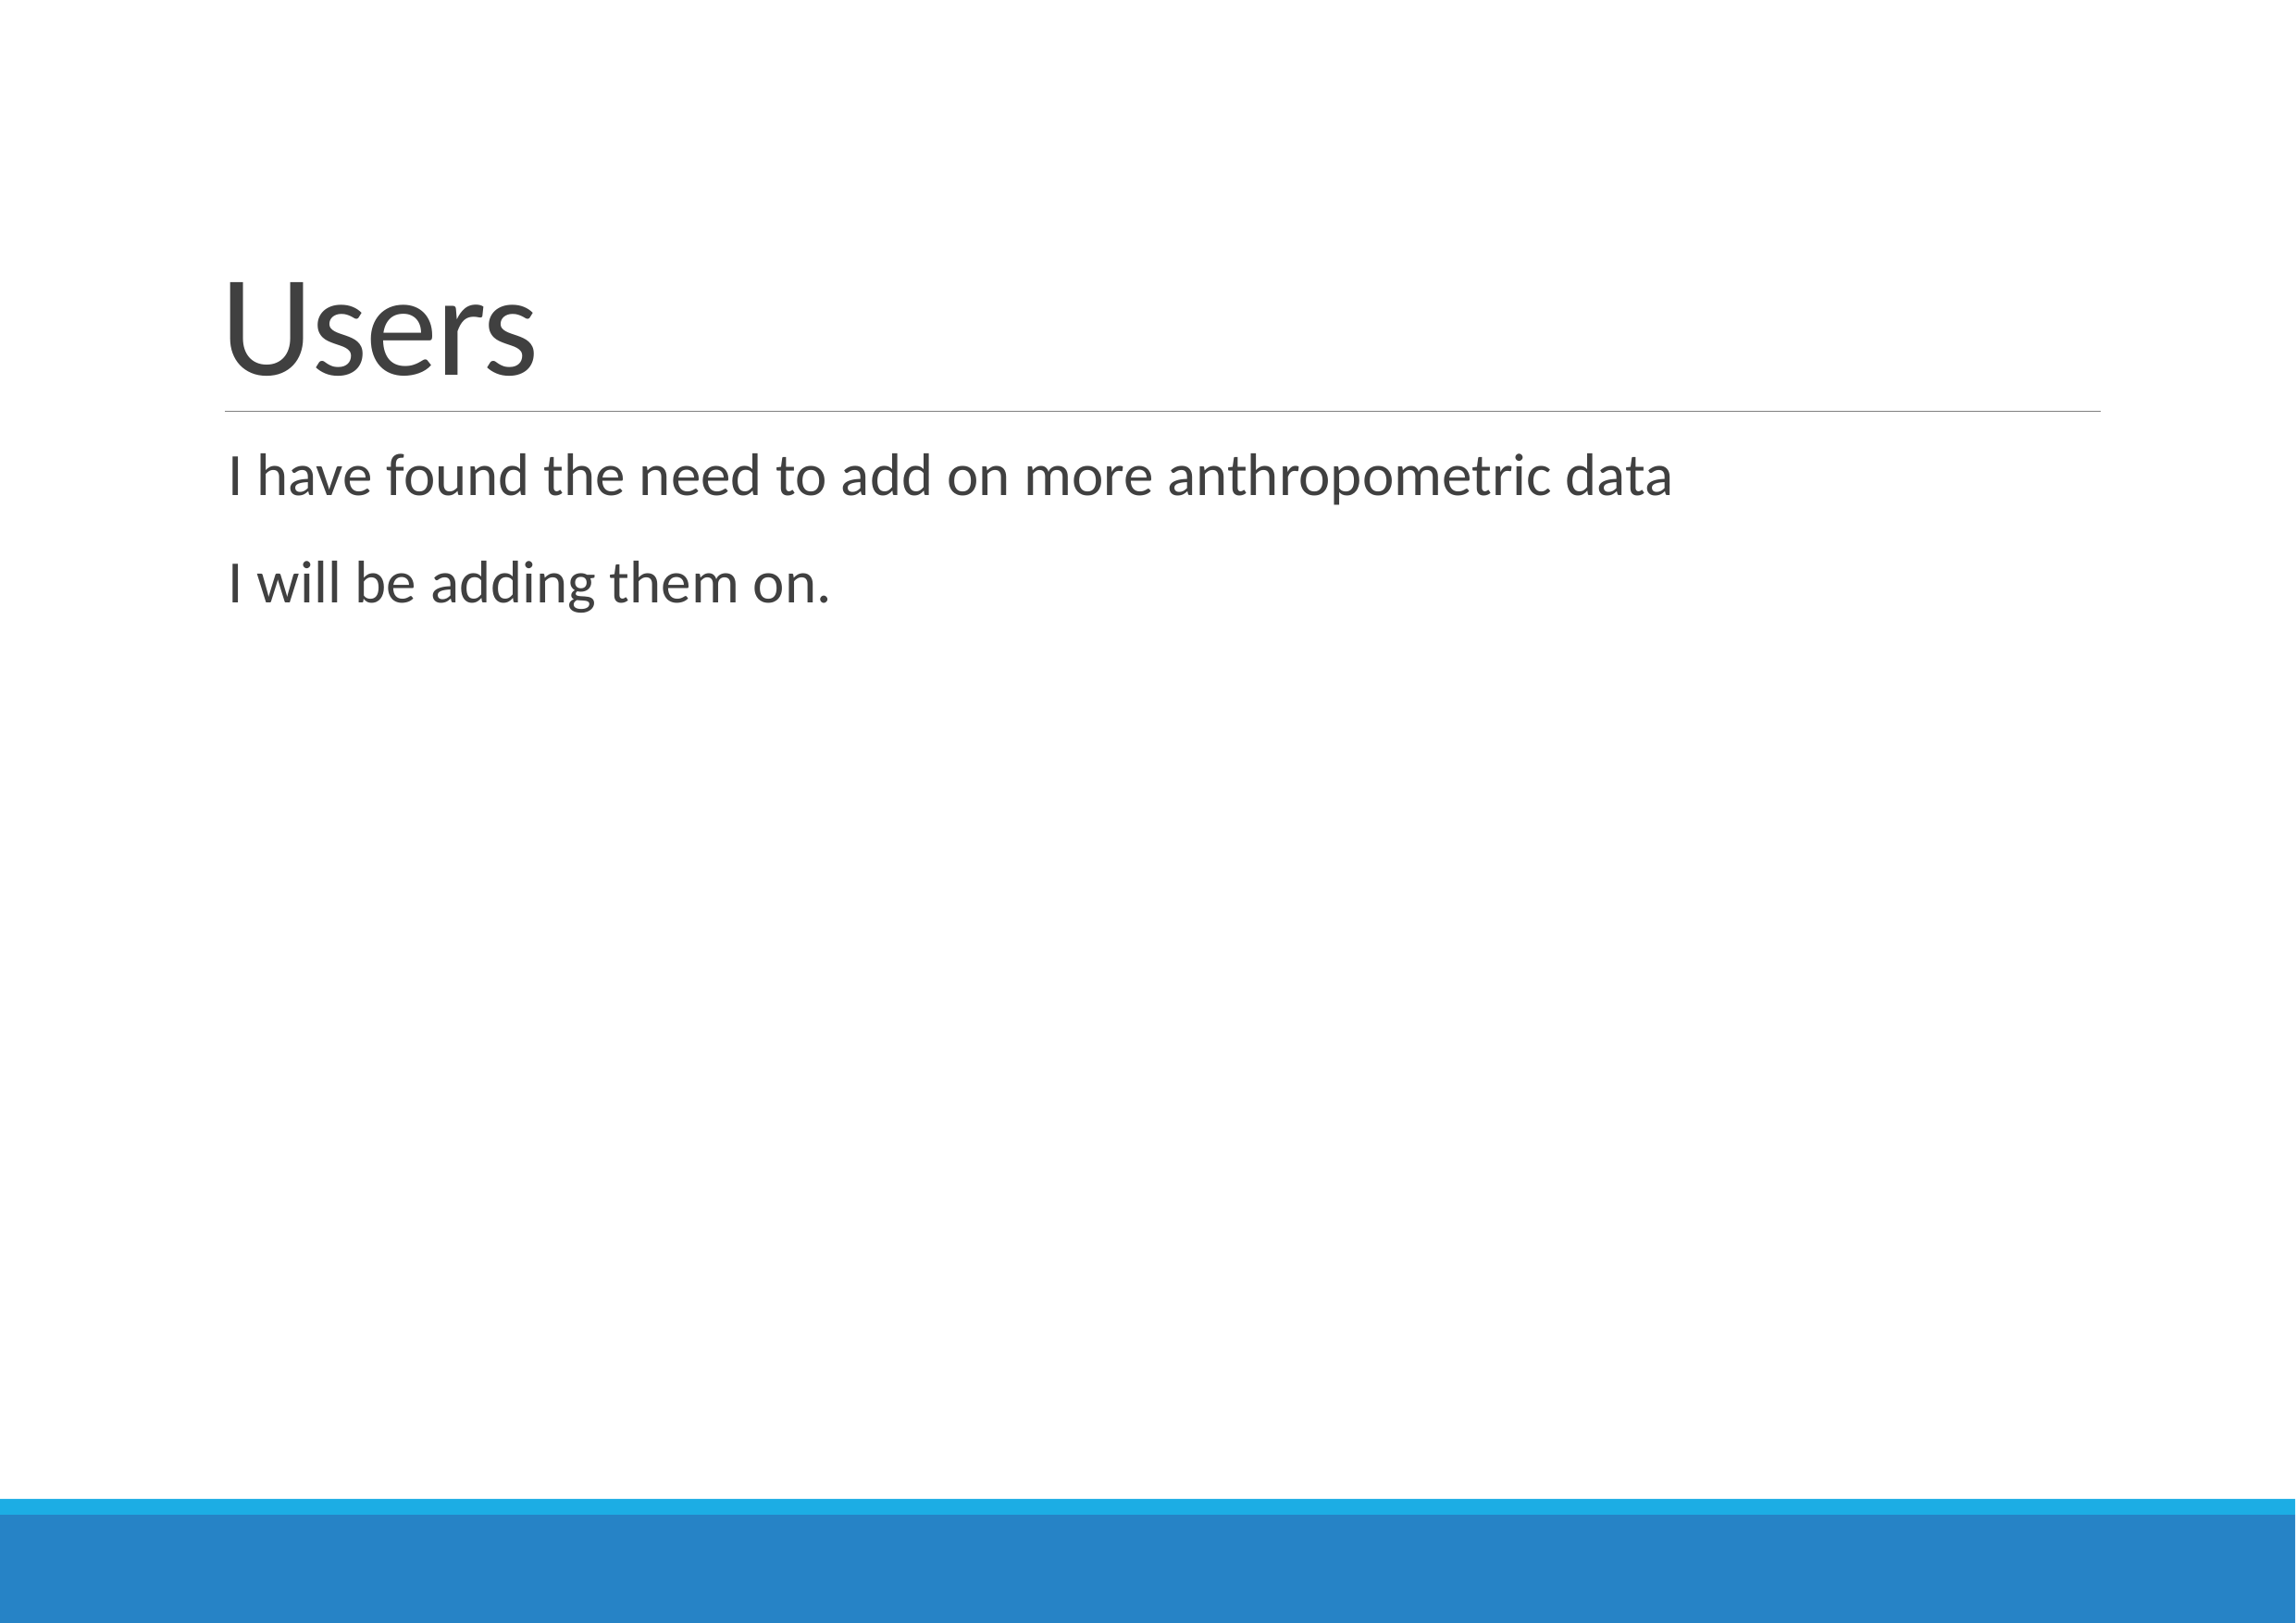

# Users
I have found the need to add on more anthropometric data
I will be adding them on.